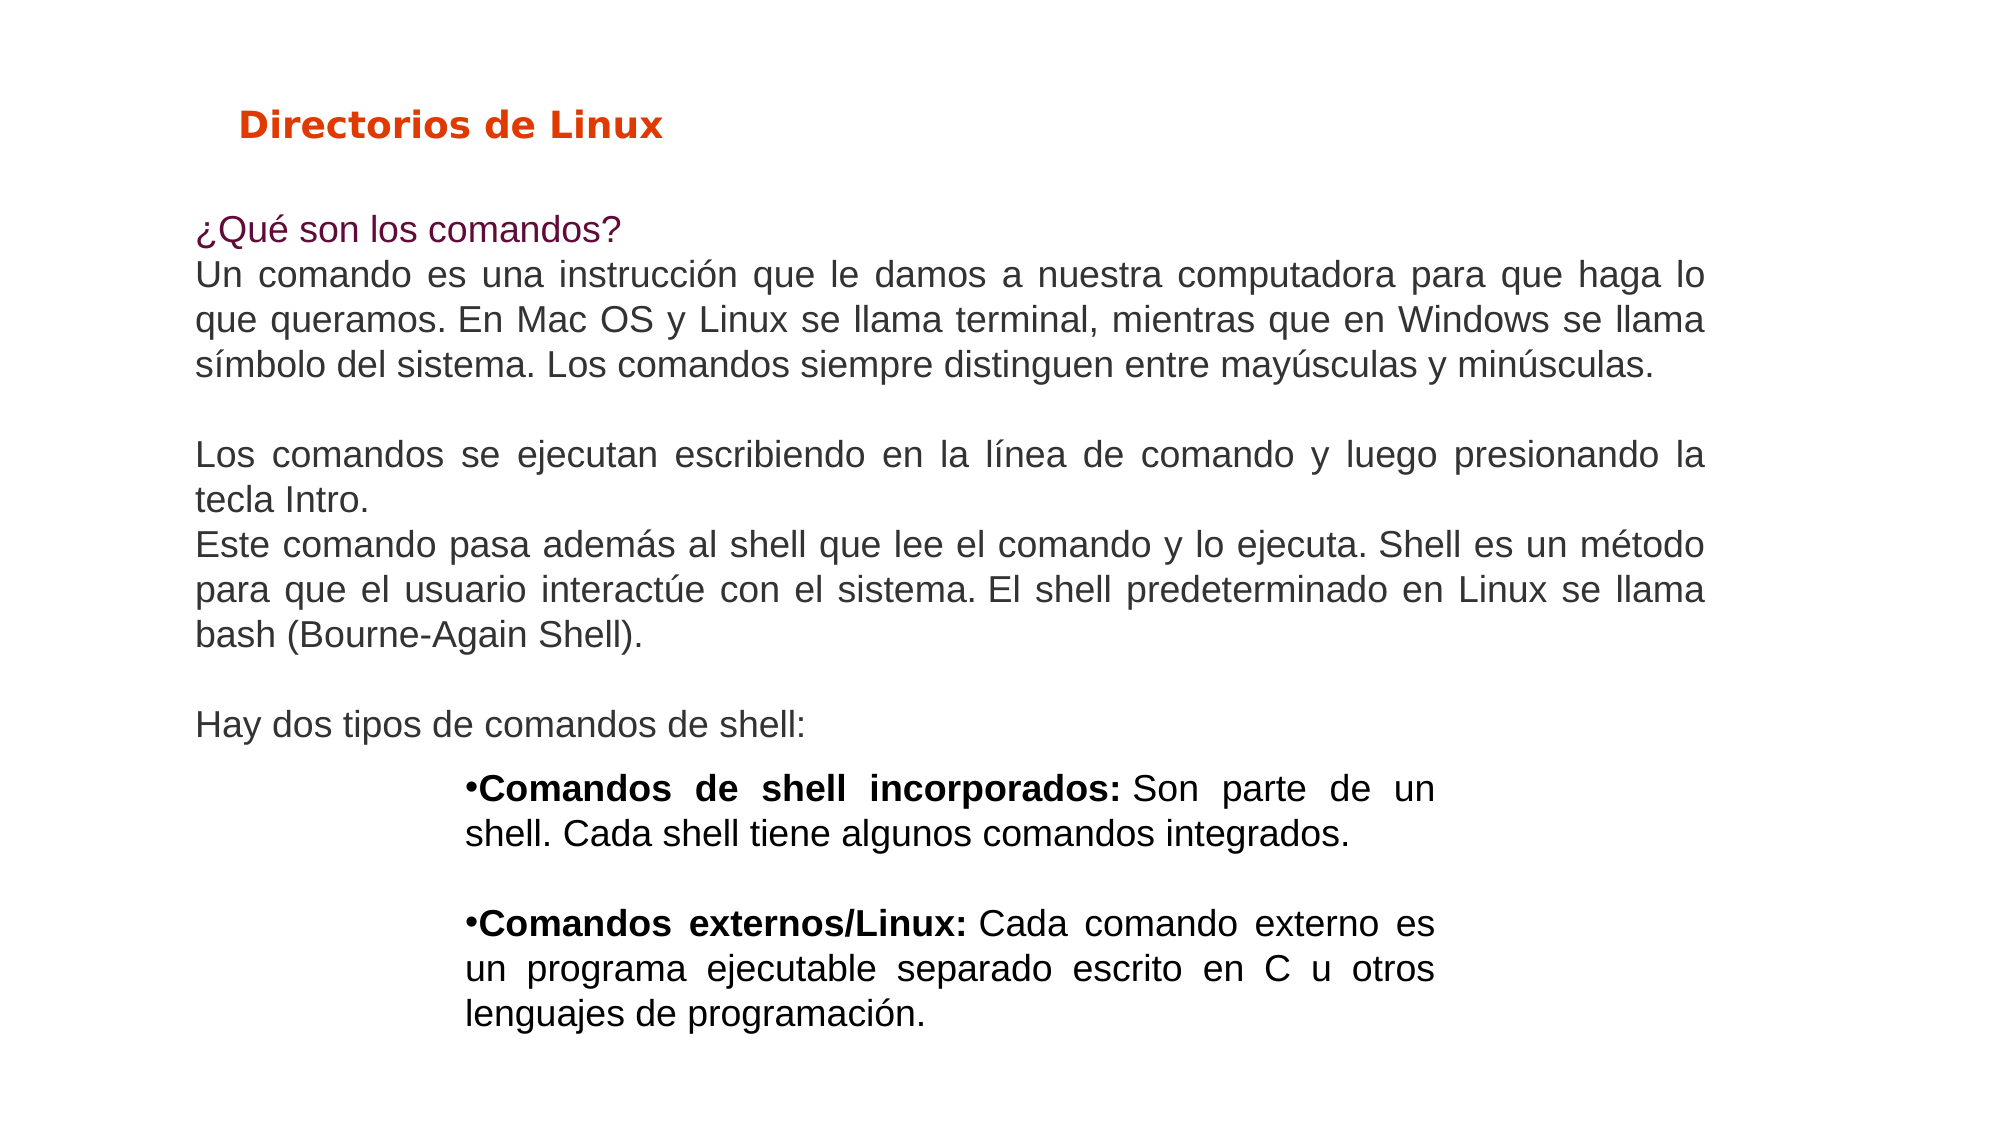

Directorios de Linux
¿Qué son los comandos?
Un comando es una instrucción que le damos a nuestra computadora para que haga lo que queramos. En Mac OS y Linux se llama terminal, mientras que en Windows se llama símbolo del sistema. Los comandos siempre distinguen entre mayúsculas y minúsculas.

Los comandos se ejecutan escribiendo en la línea de comando y luego presionando la tecla Intro.
Este comando pasa además al shell que lee el comando y lo ejecuta. Shell es un método para que el usuario interactúe con el sistema. El shell predeterminado en Linux se llama bash (Bourne-Again Shell).

Hay dos tipos de comandos de shell:
Comandos de shell incorporados: Son parte de un shell. Cada shell tiene algunos comandos integrados.

Comandos externos/Linux: Cada comando externo es un programa ejecutable separado escrito en C u otros lenguajes de programación.